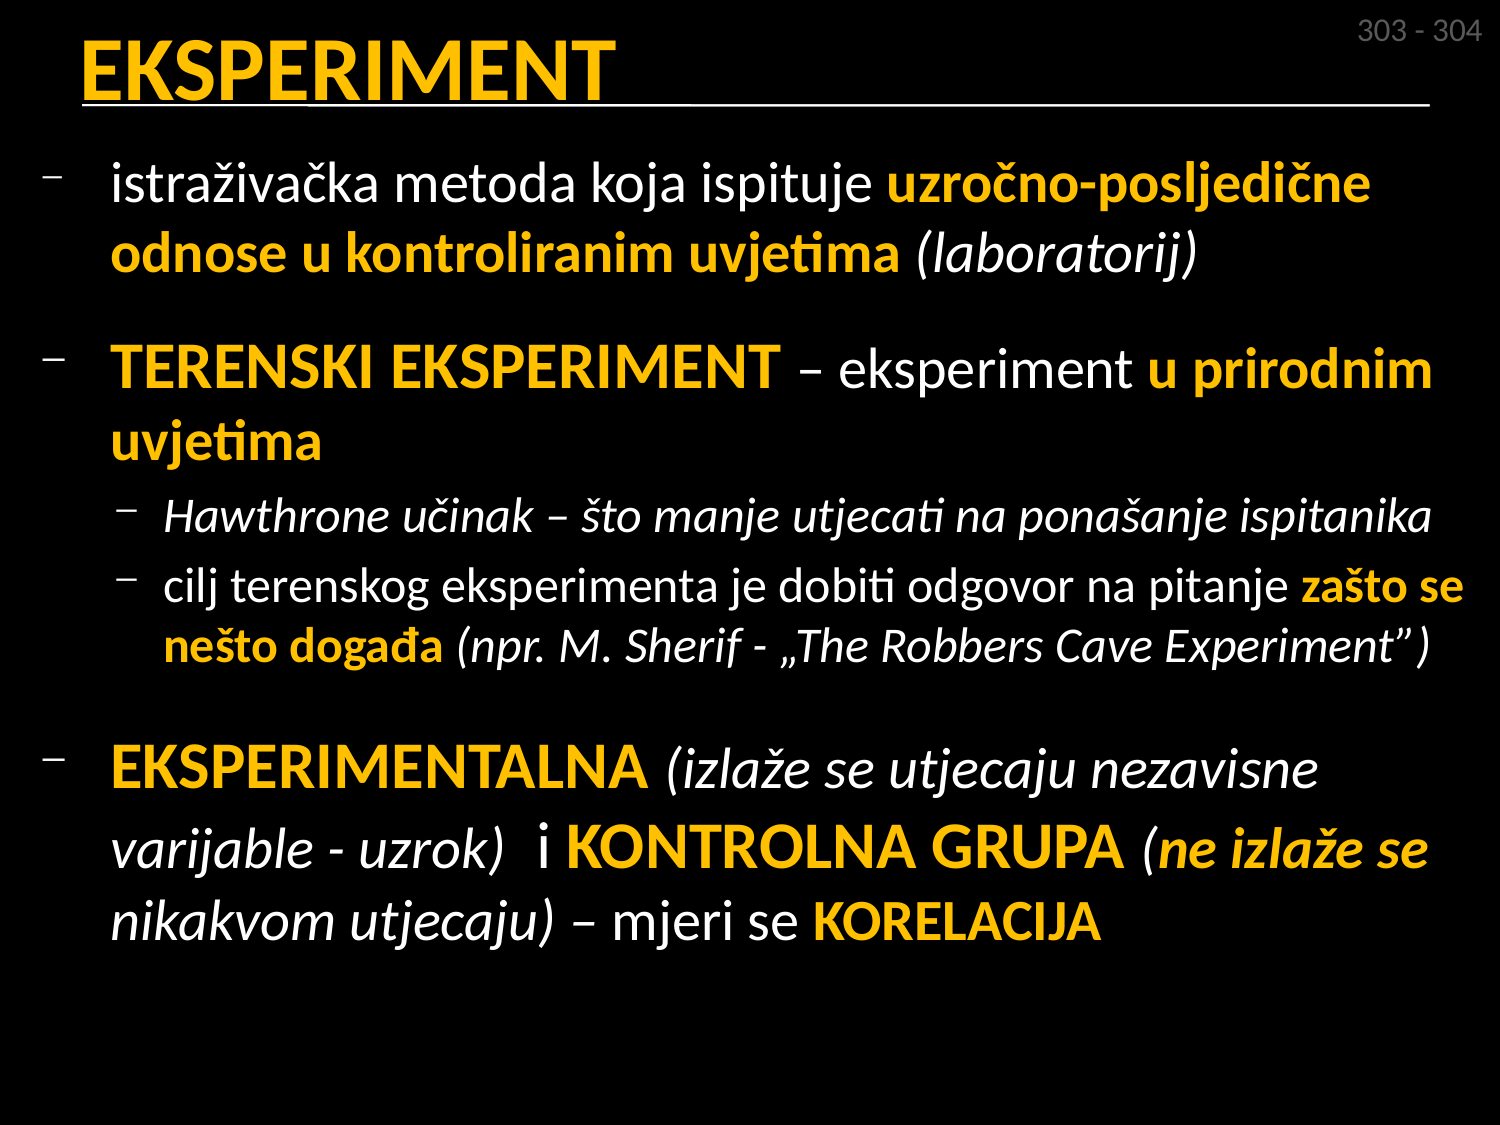

303 - 304
# EKSPERIMENT
istraživačka metoda koja ispituje uzročno-posljedične odnose u kontroliranim uvjetima (laboratorij)
TERENSKI EKSPERIMENT – eksperiment u prirodnim uvjetima
Hawthrone učinak – što manje utjecati na ponašanje ispitanika
cilj terenskog eksperimenta je dobiti odgovor na pitanje zašto se nešto događa (npr. M. Sherif - „The Robbers Cave Experiment”)
EKSPERIMENTALNA (izlaže se utjecaju nezavisne varijable - uzrok)  i KONTROLNA GRUPA (ne izlaže se nikakvom utjecaju) – mjeri se KORELACIJA